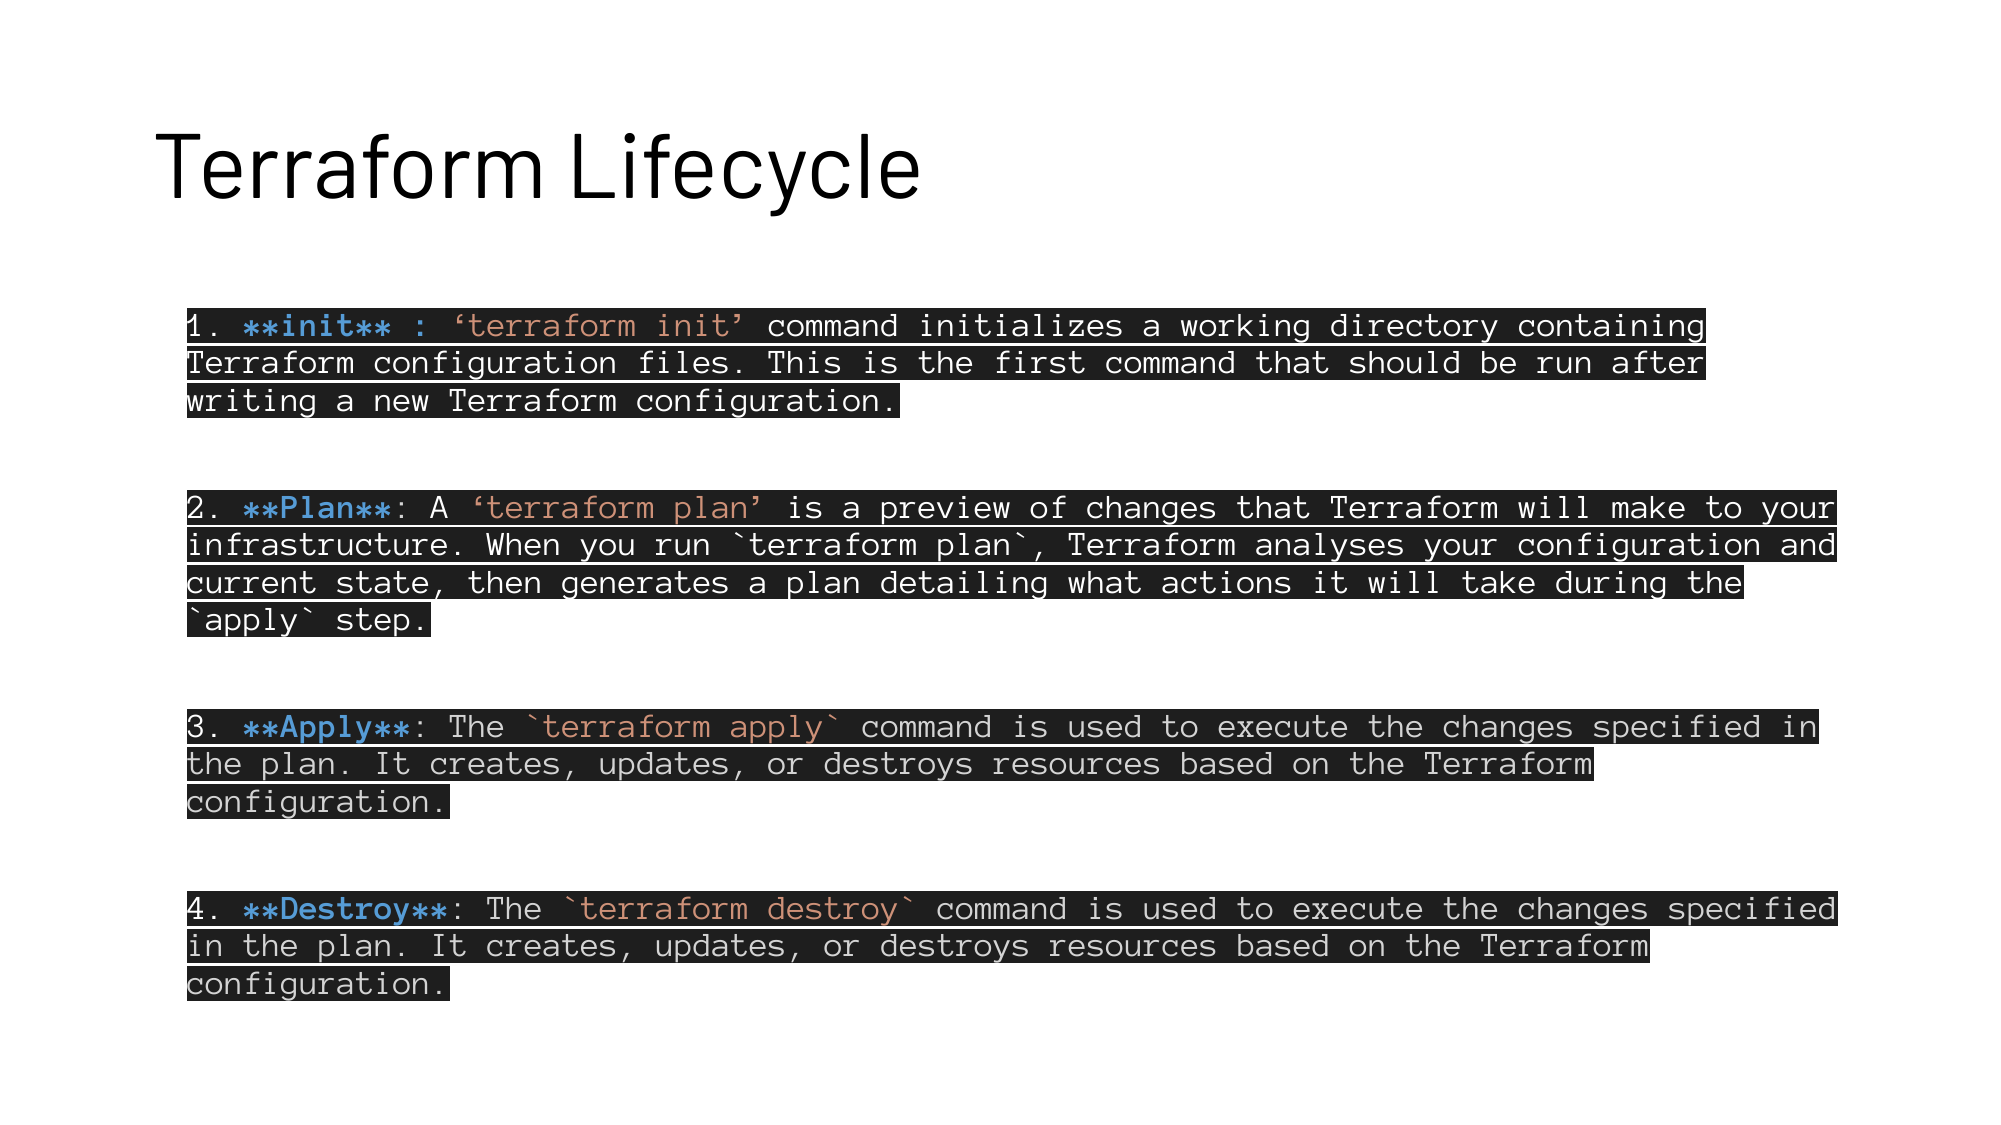

# Terraform Lifecycle
1. **init** : ‘terraform init’ command initializes a working directory containing Terraform configuration files. This is the first command that should be run after writing a new Terraform configuration.

2. **Plan**: A ‘terraform plan’ is a preview of changes that Terraform will make to your infrastructure. When you run `terraform plan`, Terraform analyses your configuration and current state, then generates a plan detailing what actions it will take during the `apply` step.

3. **Apply**: The `terraform apply` command is used to execute the changes specified in the plan. It creates, updates, or destroys resources based on the Terraform configuration.

4. **Destroy**: The `terraform destroy` command is used to execute the changes specified in the plan. It creates, updates, or destroys resources based on the Terraform configuration.